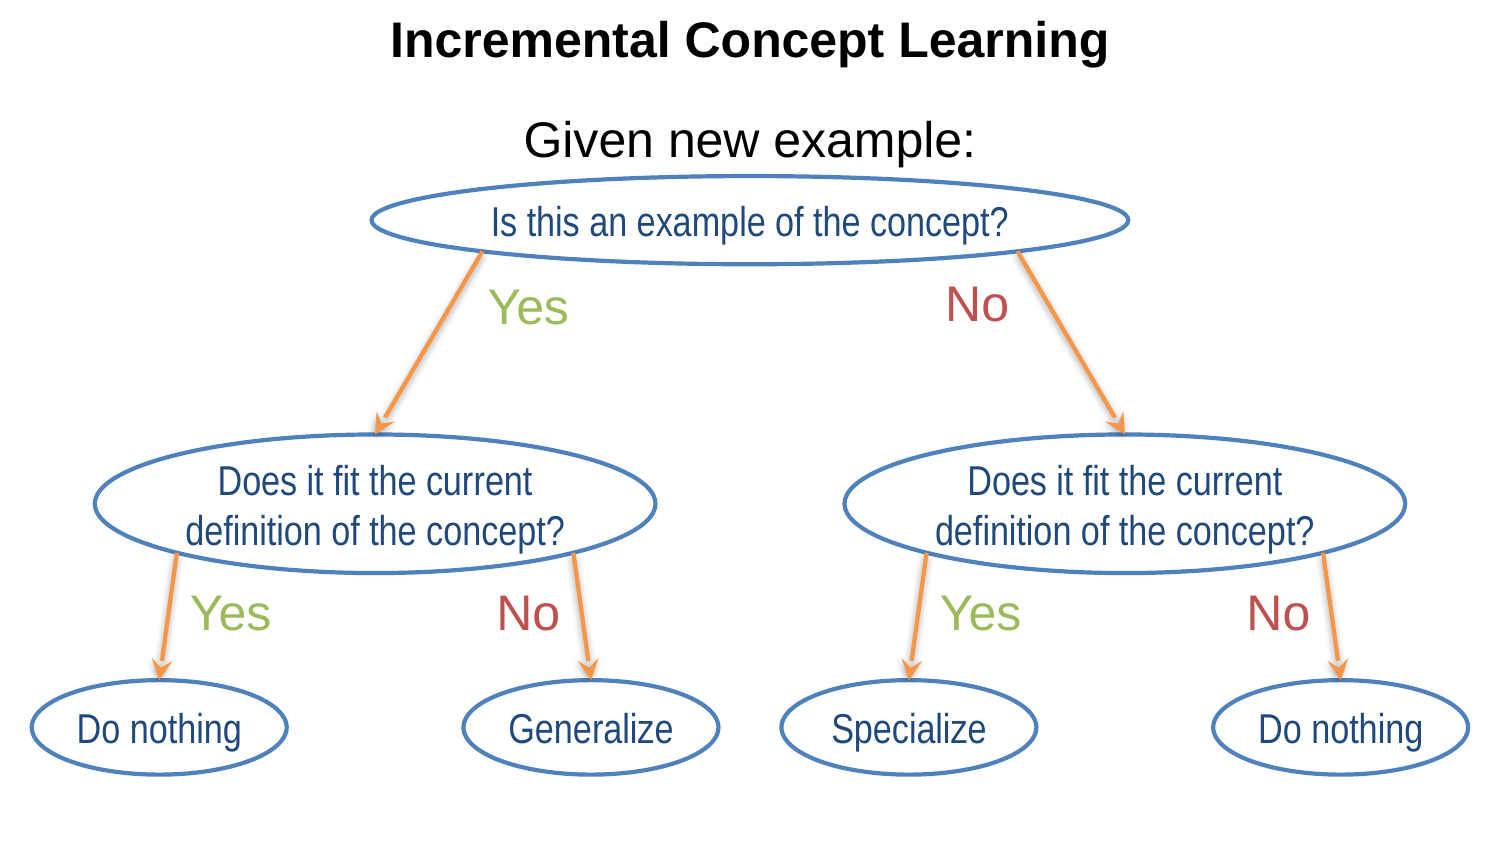

Incremental Concept Learning

Given new example:
Is this an example of the concept?
No
Yes
Does it fit the current definition of the concept?
Does it fit the current definition of the concept?
Yes
No
Yes
No
Specialize
Generalize
Do nothing
Do nothing